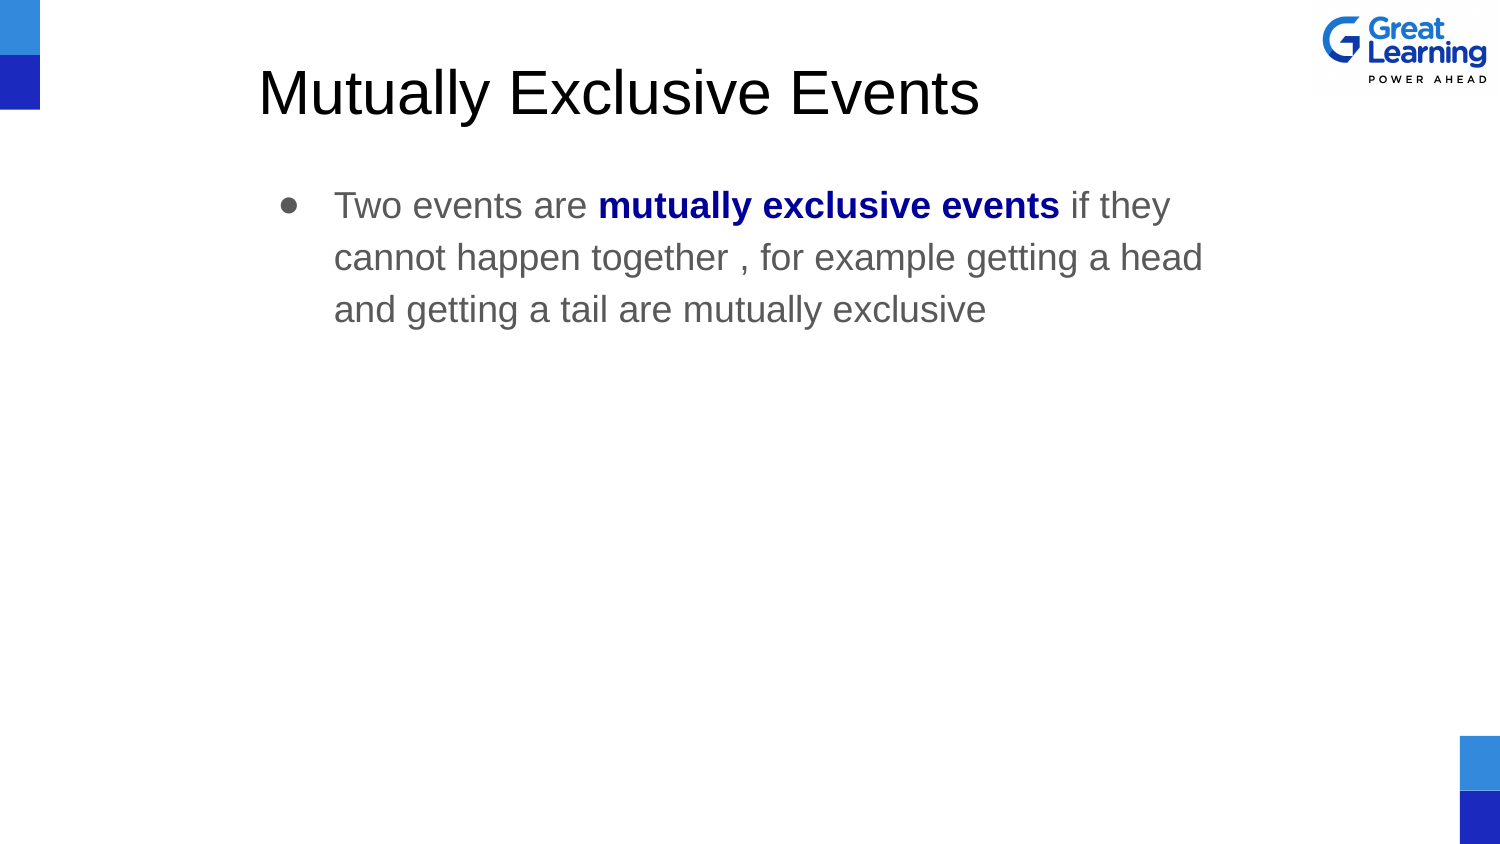

# Mutually Exclusive Events
Two events are mutually exclusive events if they cannot happen together , for example getting a head and getting a tail are mutually exclusive